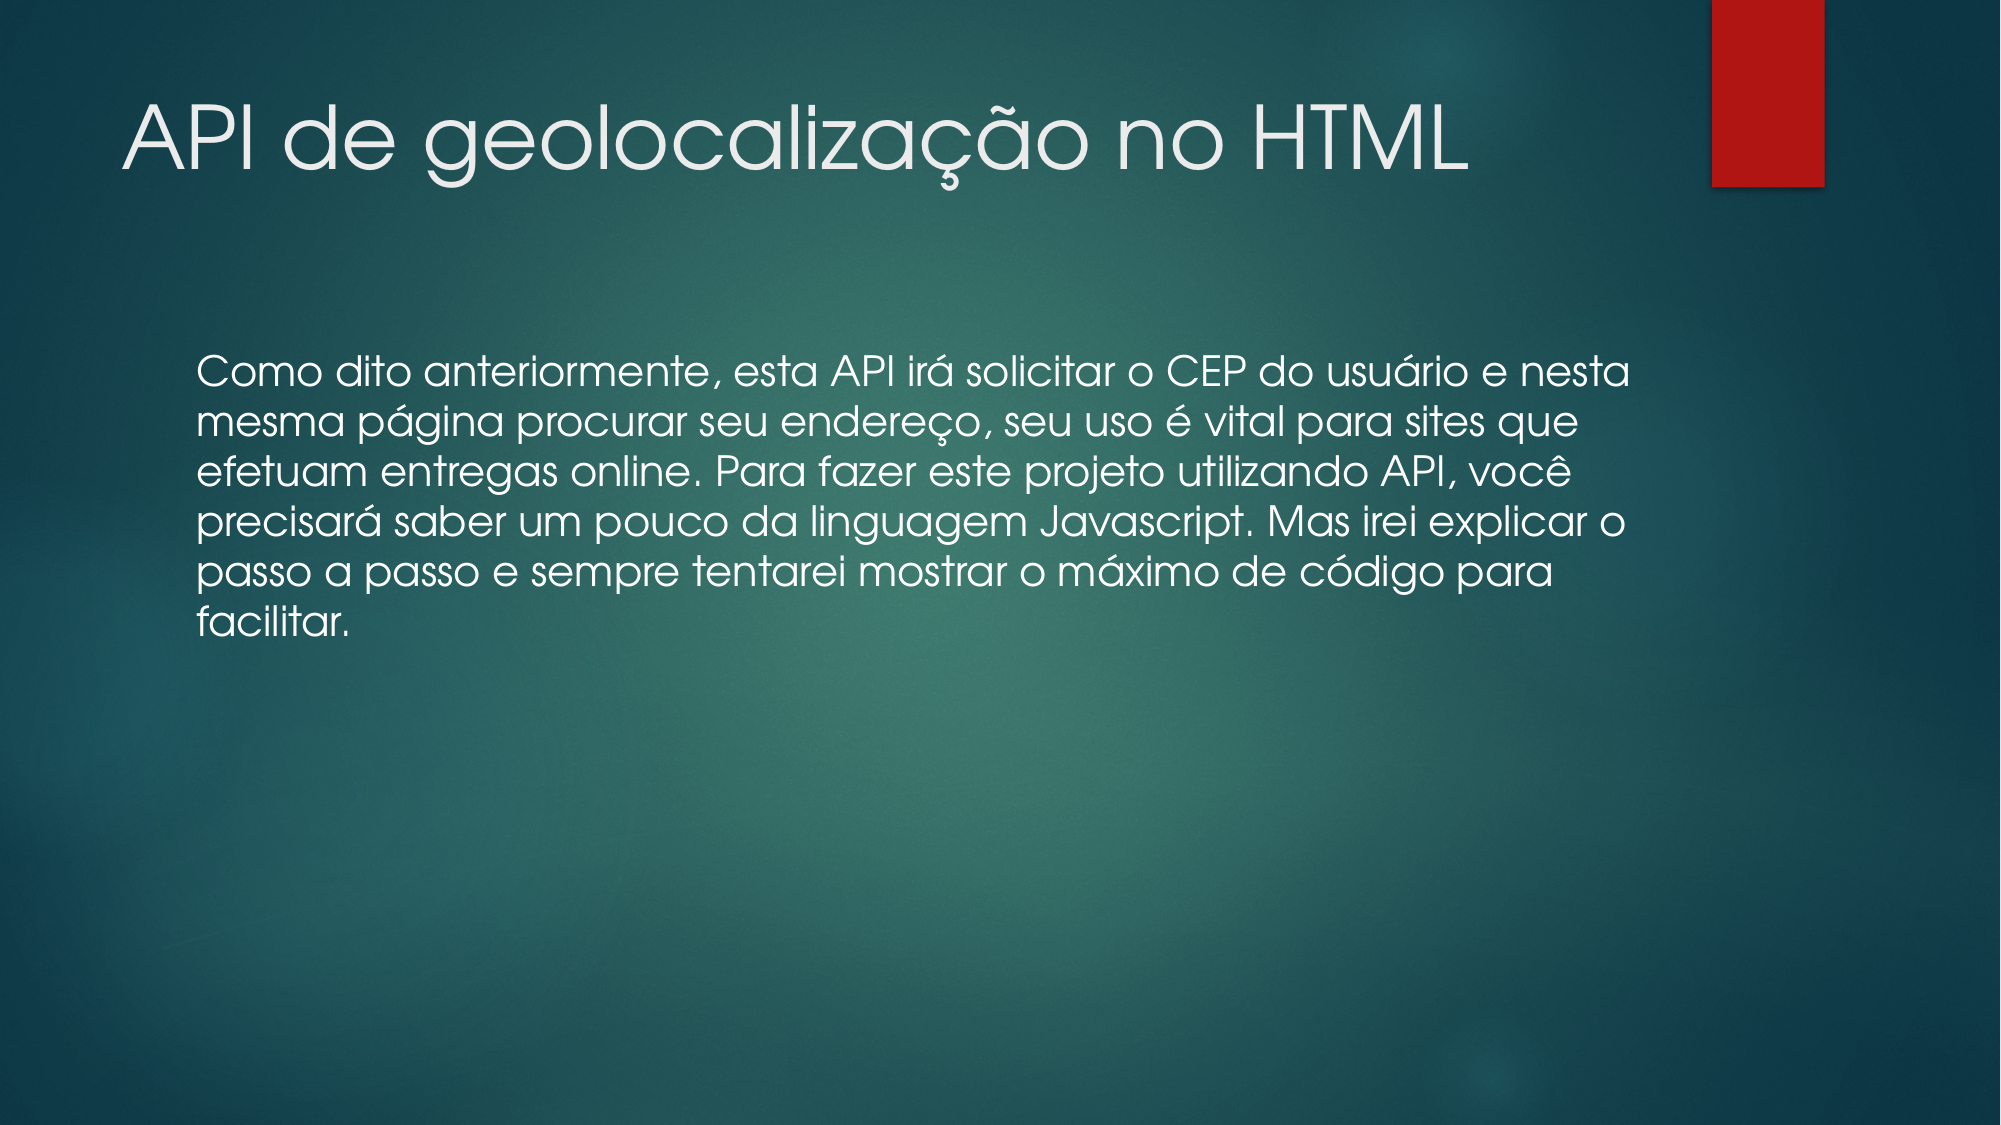

# API de geolocalização no HTML
Como dito anteriormente, esta API irá solicitar o CEP do usuário e nesta mesma página procurar seu endereço, seu uso é vital para sites que efetuam entregas online. Para fazer este projeto utilizando API, você precisará saber um pouco da linguagem Javascript. Mas irei explicar o passo a passo e sempre tentarei mostrar o máximo de código para facilitar.